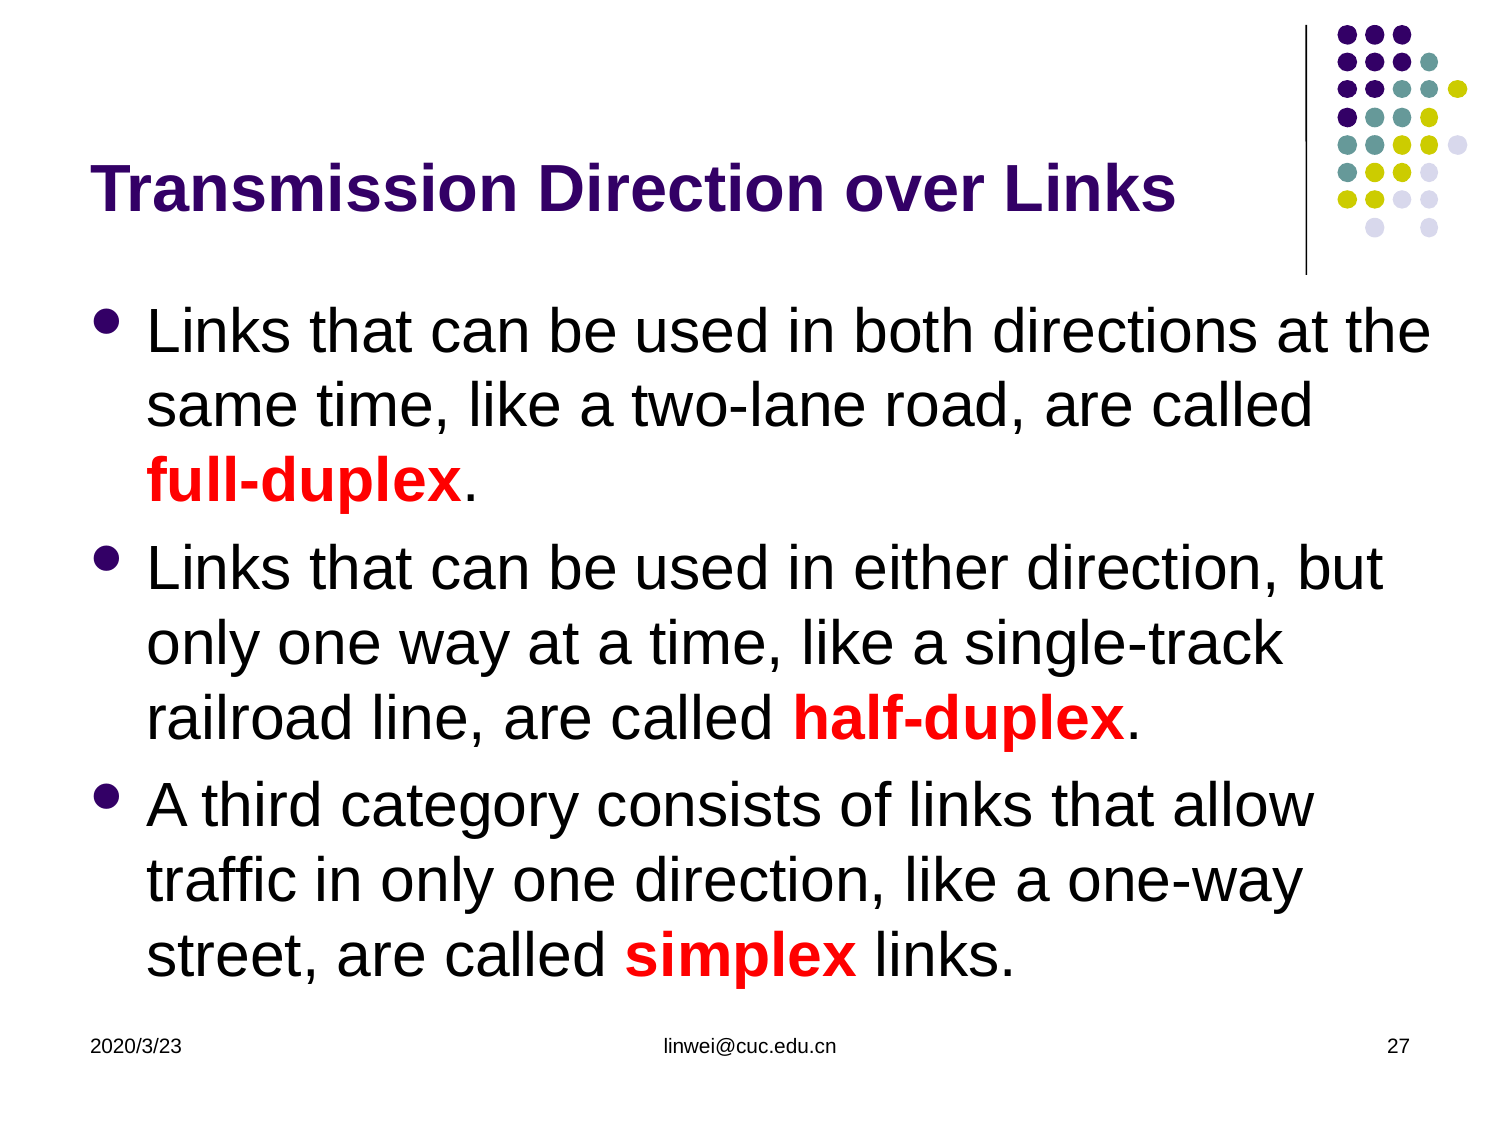

# Transmission Direction over Links
Links that can be used in both directions at the same time, like a two-lane road, are called full-duplex.
Links that can be used in either direction, but only one way at a time, like a single-track railroad line, are called half-duplex.
A third category consists of links that allow traffic in only one direction, like a one-way street, are called simplex links.
2020/3/23
linwei@cuc.edu.cn
27